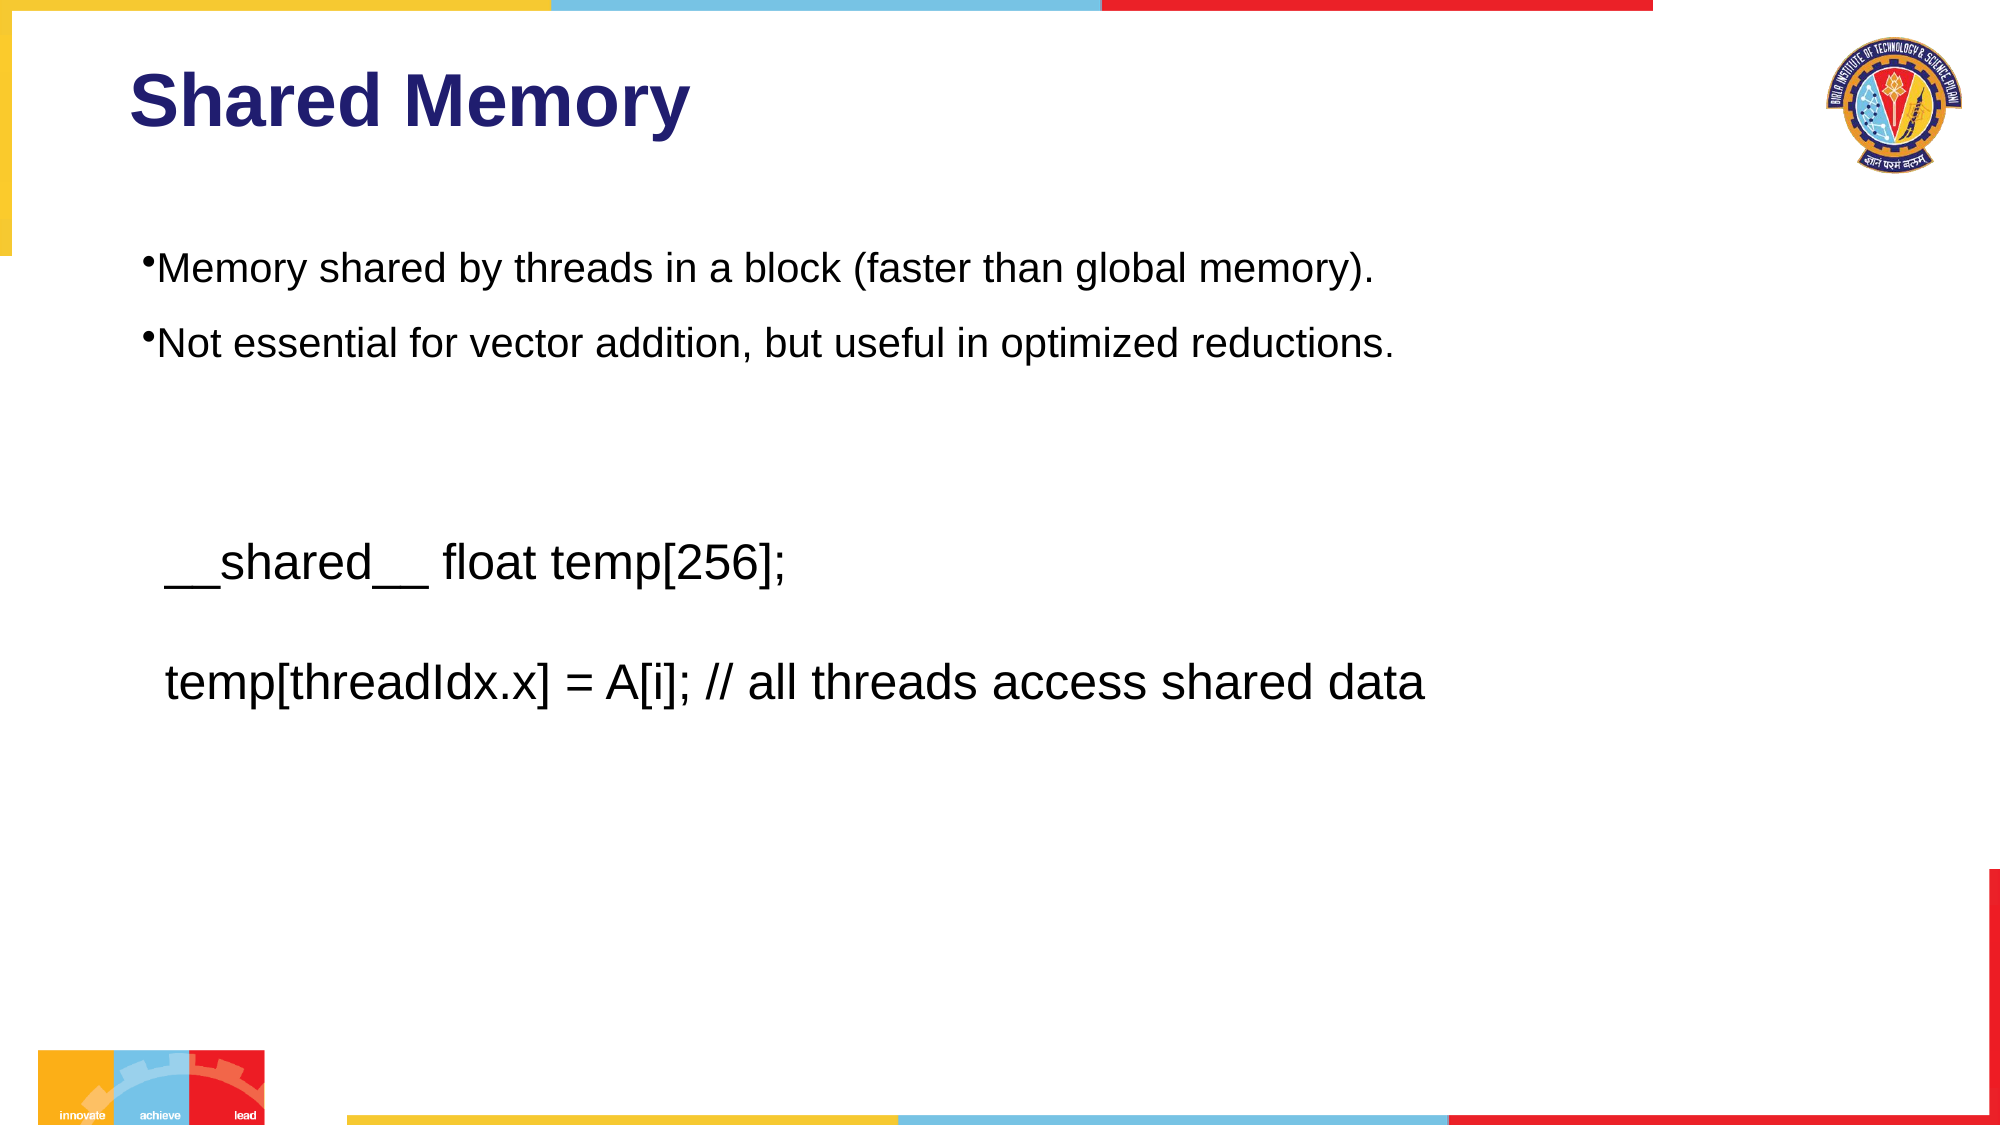

# Shared Memory
Memory shared by threads in a block (faster than global memory).
Not essential for vector addition, but useful in optimized reductions.
__shared__ float temp[256];
temp[threadIdx.x] = A[i]; // all threads access shared data